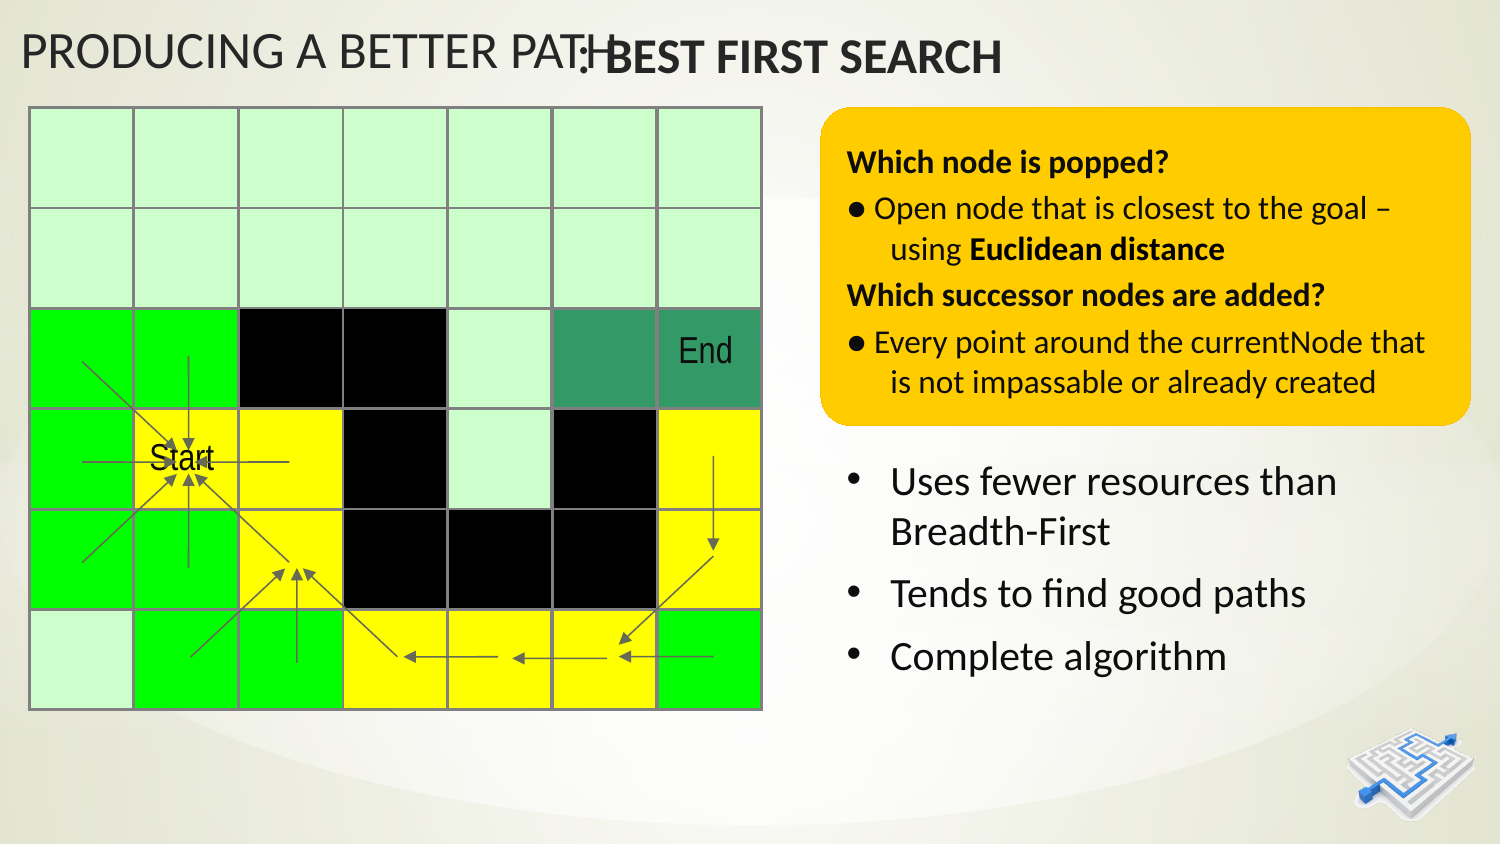

: Best First Search

End

Start

End

Start

End

Start

End

Start

End

Start

End

Start

End

Start

End

Start

Which node is popped?
● Open node that is closest to the goal – using Euclidean distance
Which successor nodes are added?
● Every point around the currentNode that is not impassable or already created
Uses fewer resources than Breadth-First
Tends to find good paths
Complete algorithm